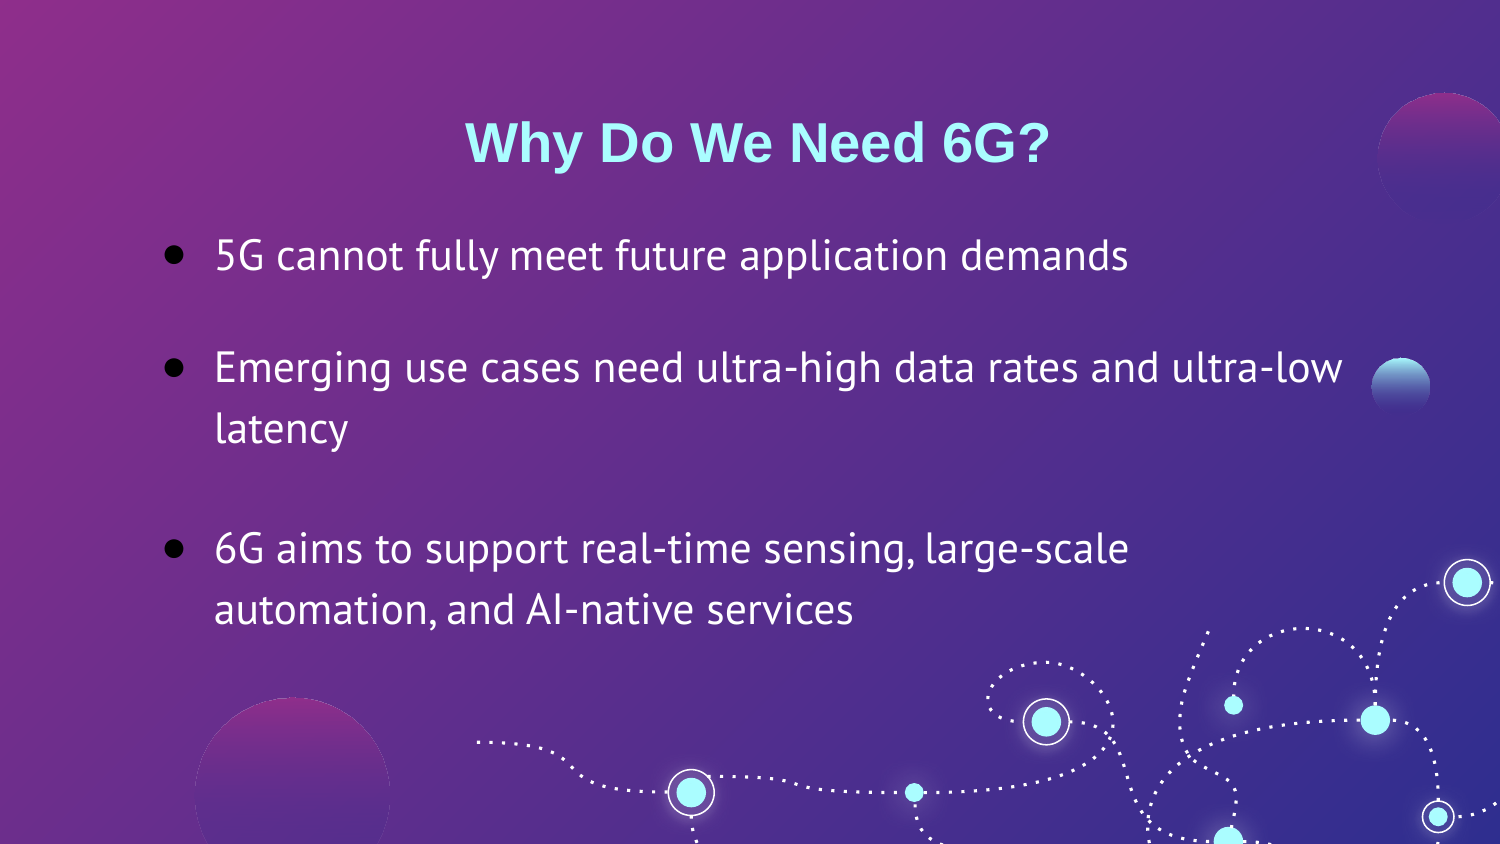

# Why Do We Need 6G?
5G cannot fully meet future application demands
Emerging use cases need ultra-high data rates and ultra-low latency
6G aims to support real-time sensing, large-scale automation, and AI-native services